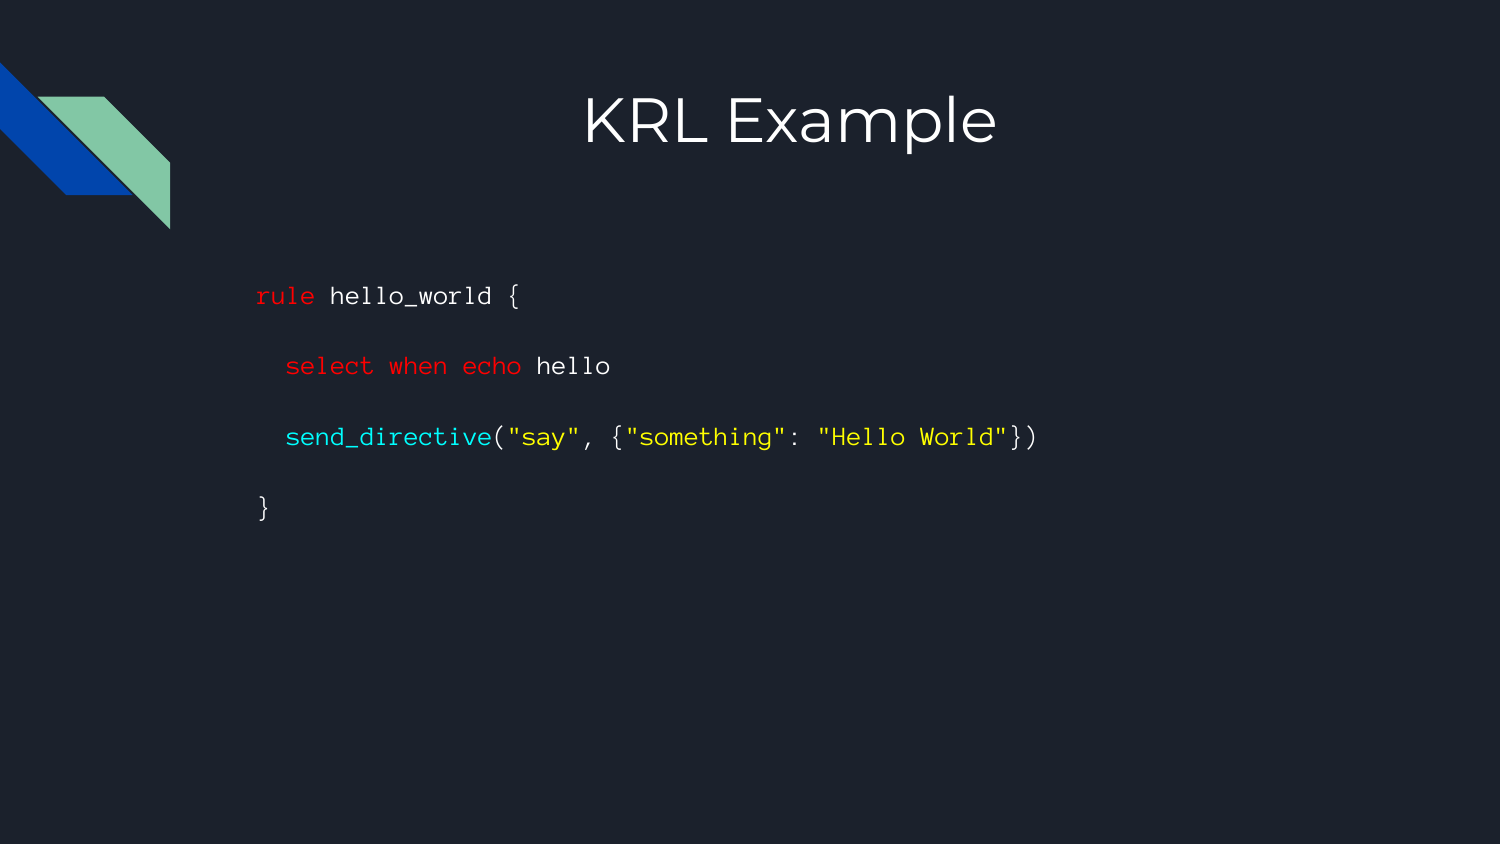

# KRL Example

  rule hello_world {
    select when echo hello
    send_directive("say", {"something": "Hello World"})
  }